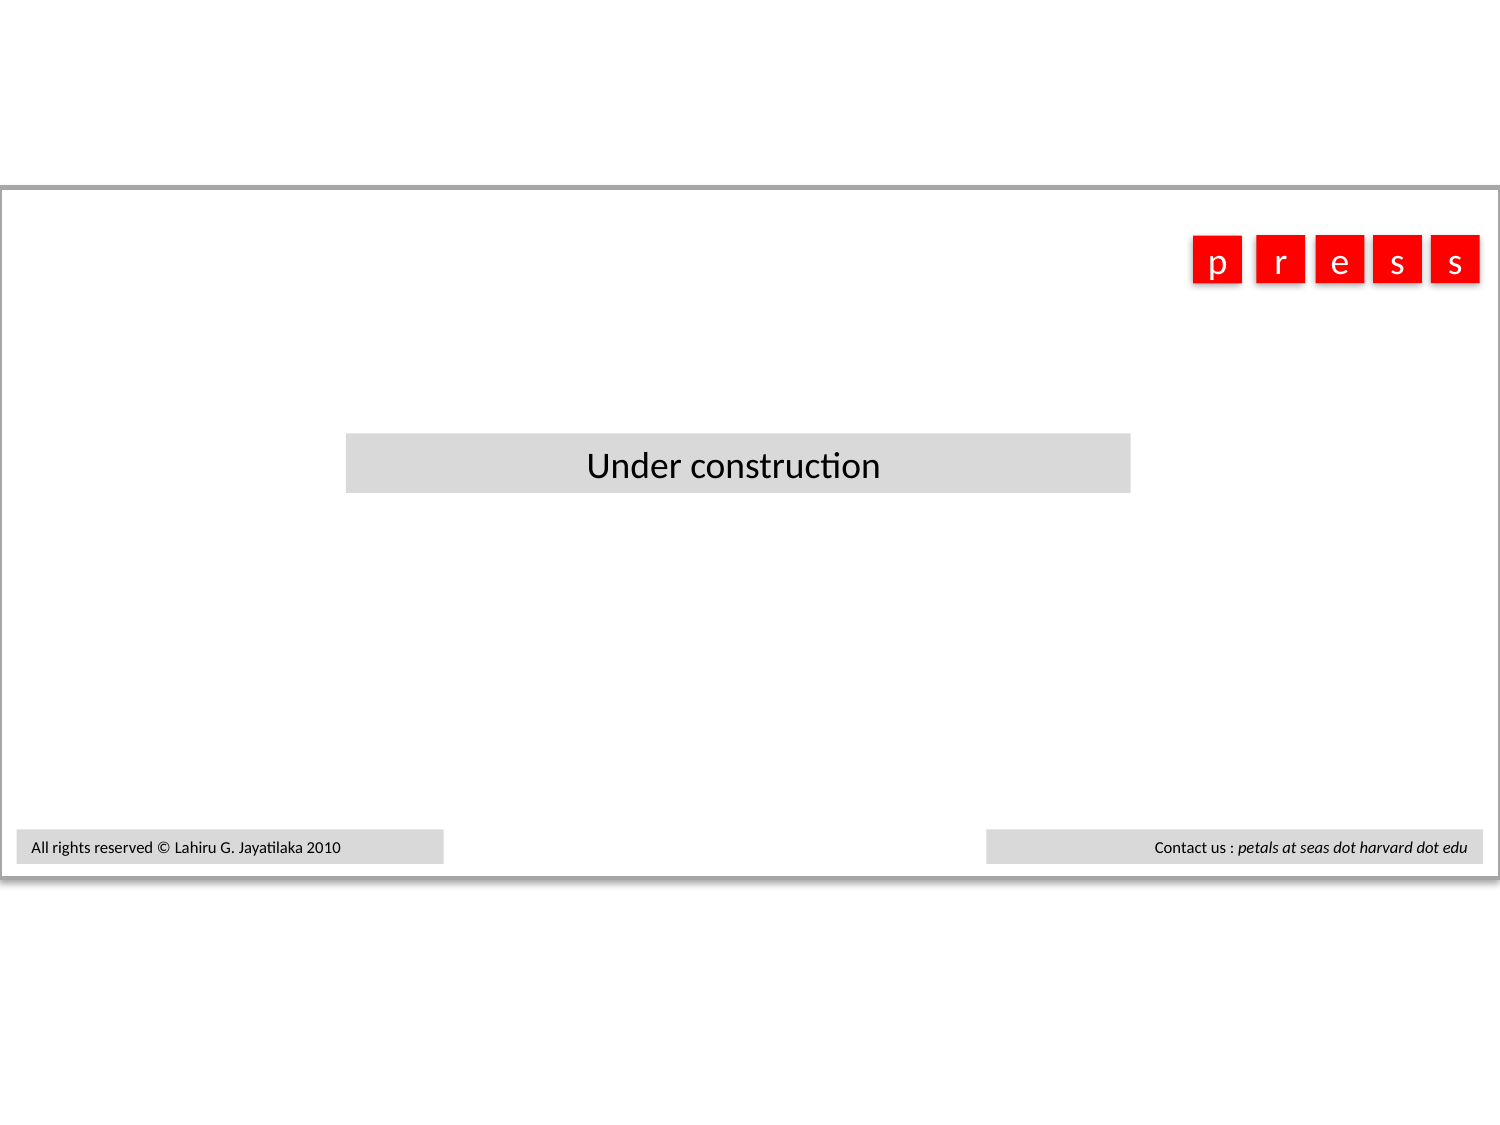

a
r
e
s
s
p
Under construction
All rights reserved © Lahiru G. Jayatilaka 2010
Contact us : petals at seas dot harvard dot edu